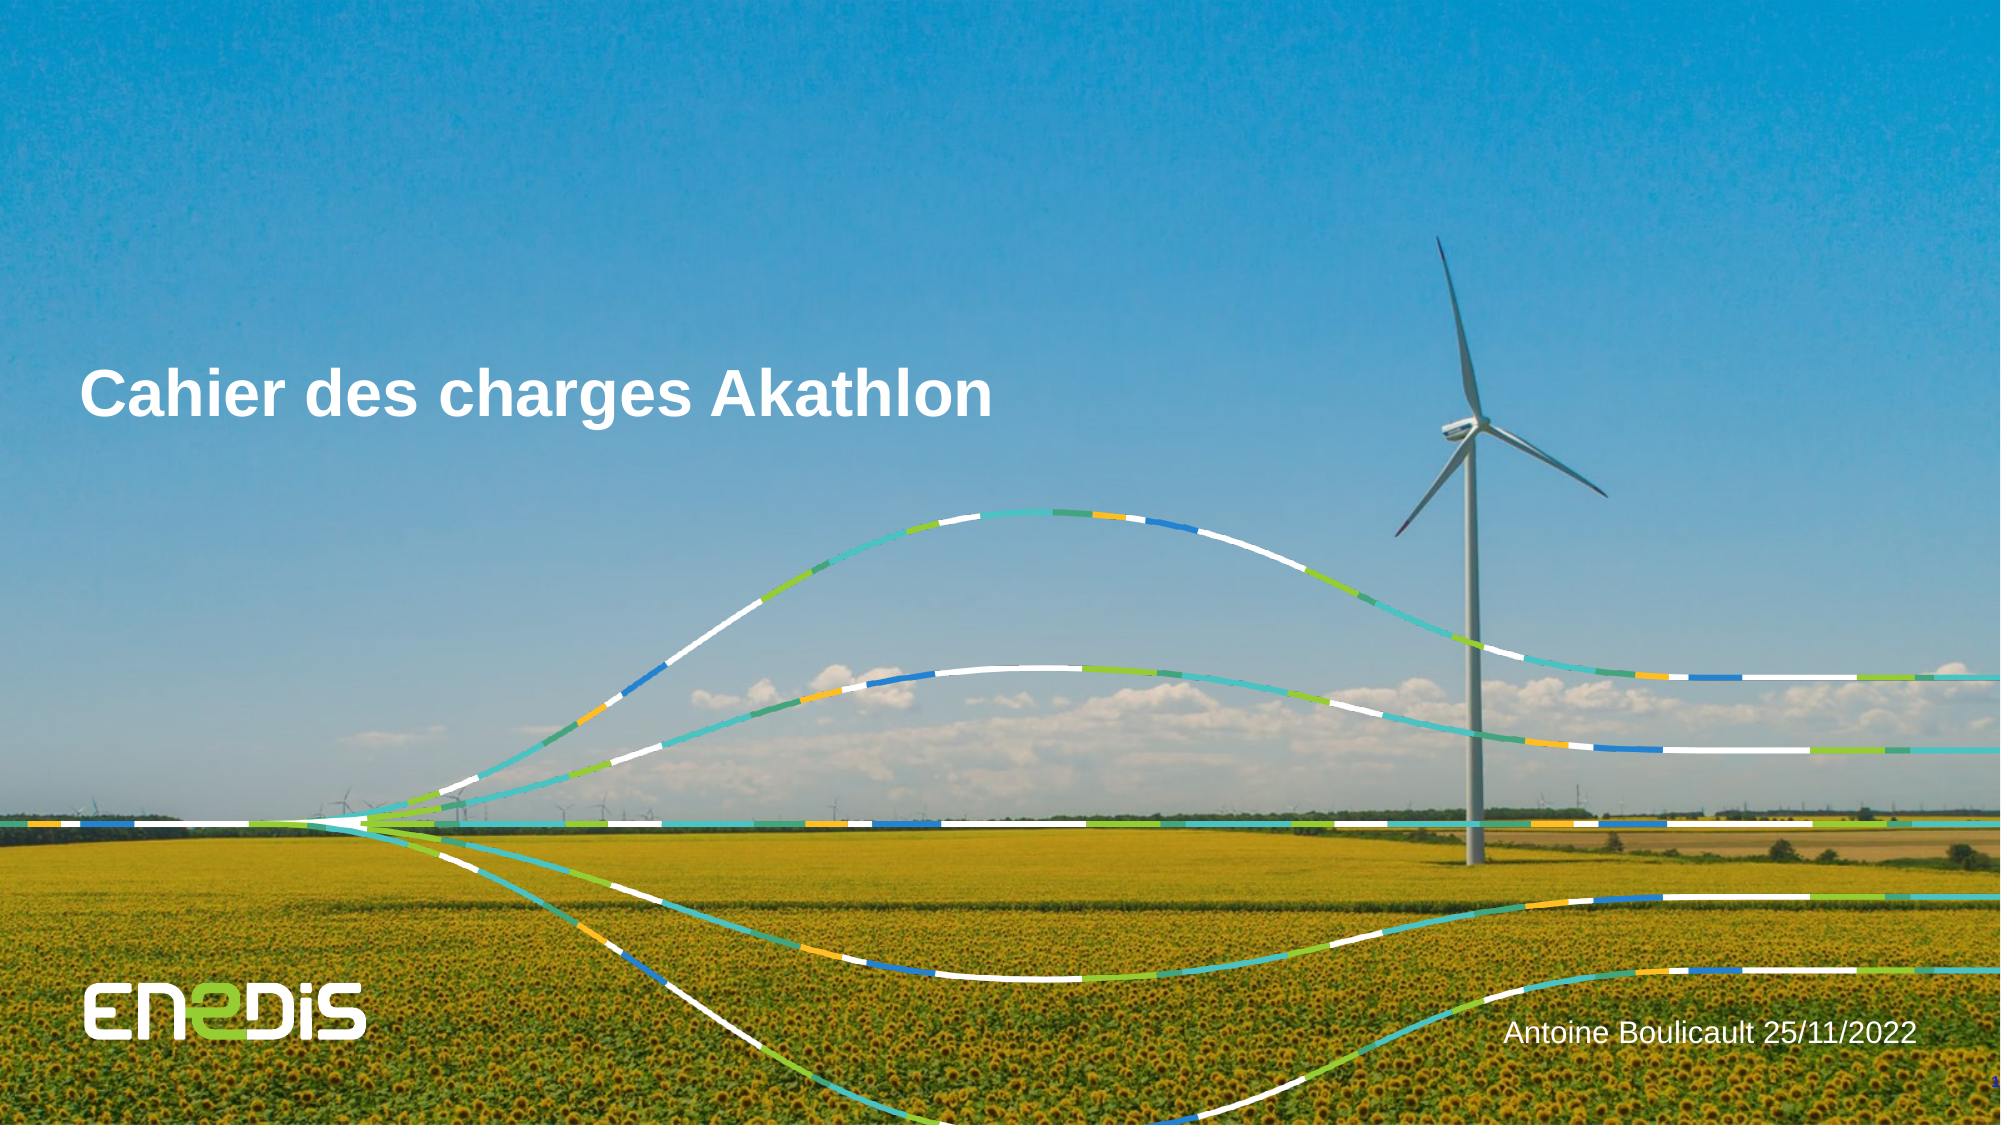

# Cahier des charges Akathlon
Antoine Boulicault 25/11/2022
1